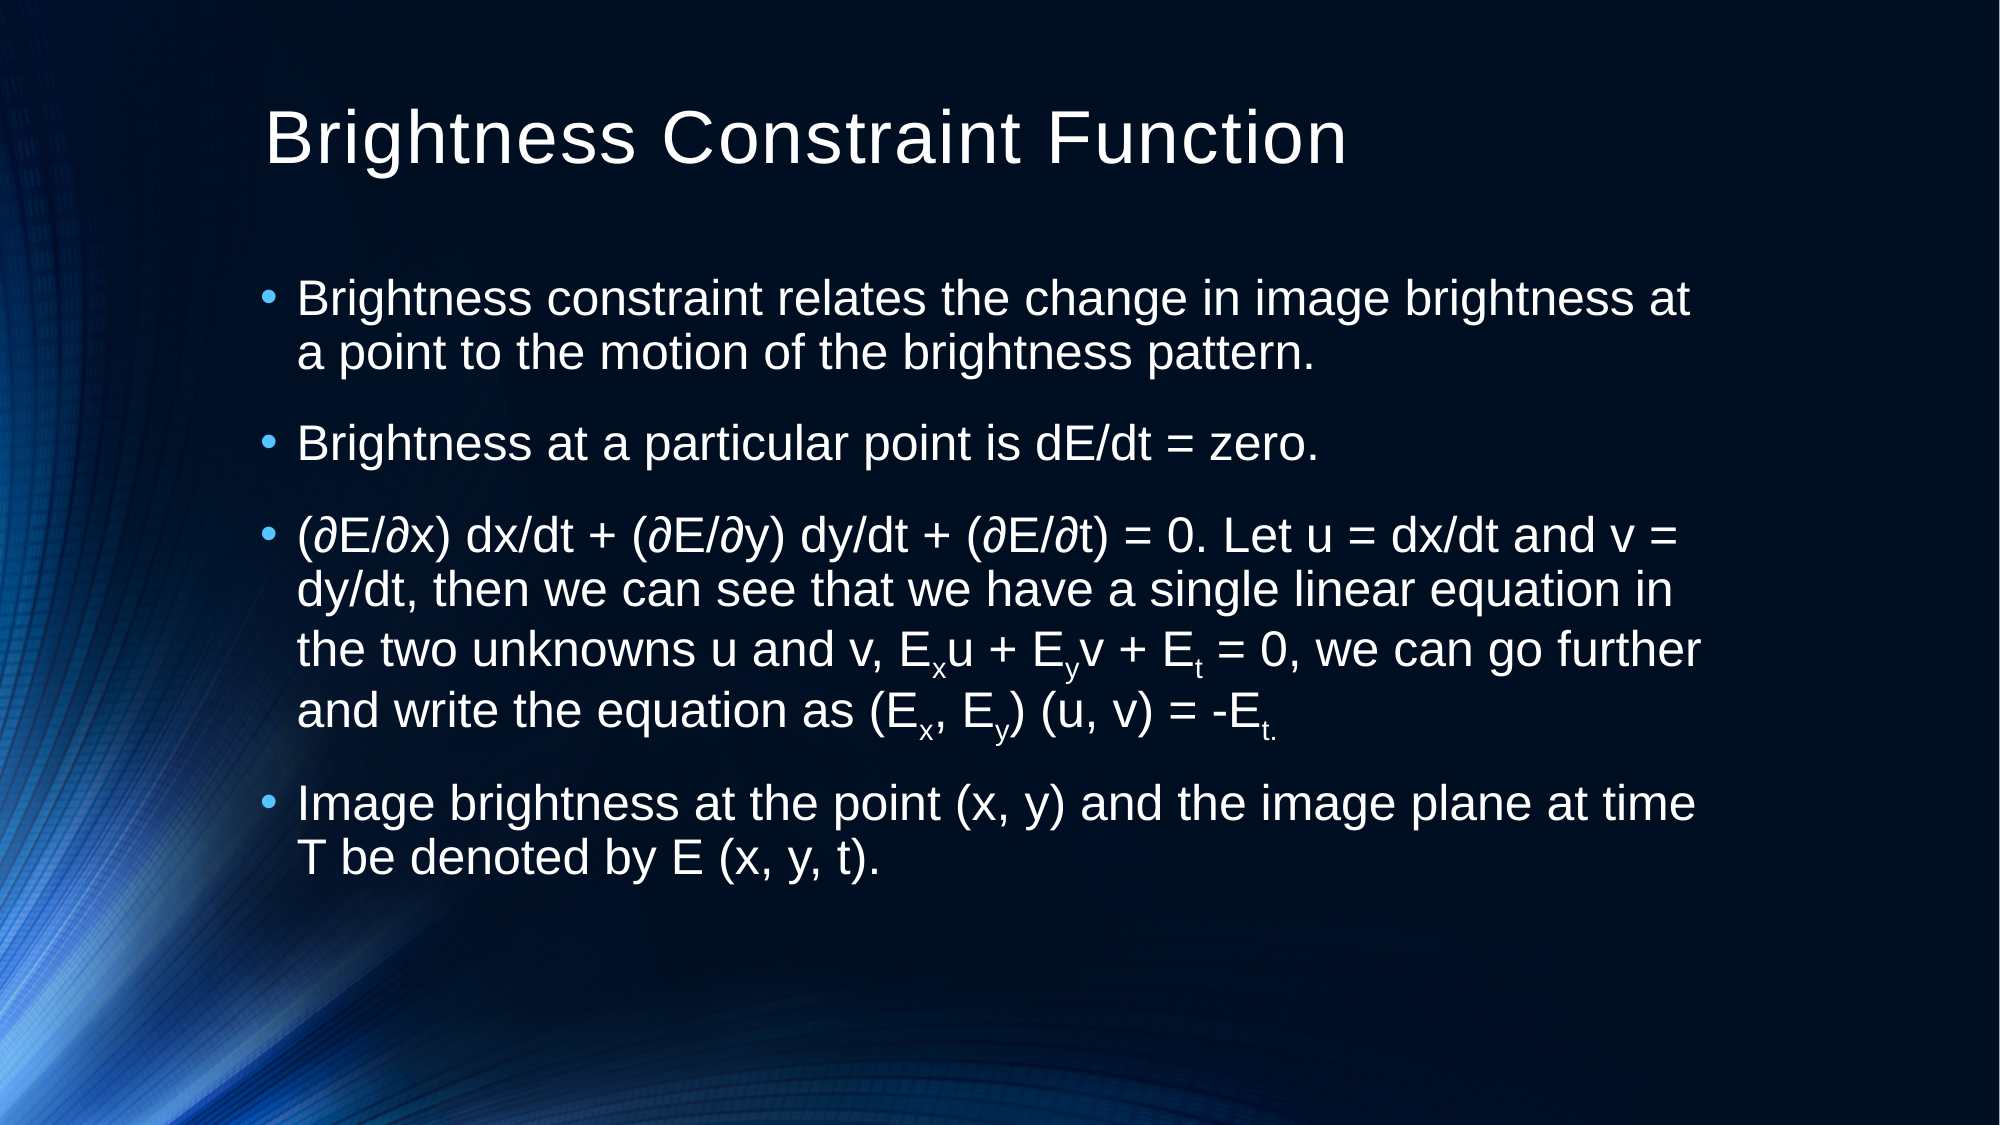

# Brightness Constraint Function

Brightness constraint relates the change in image brightness at a point to the motion of the brightness pattern.
Brightness at a particular point is dE/dt = zero.
(∂E/∂x) dx/dt + (∂E/∂y) dy/dt + (∂E/∂t) = 0. Let u = dx/dt and v = dy/dt, then we can see that we have a single linear equation in the two unknowns u and v, Exu + Eyv + Et = 0, we can go further and write the equation as (Ex, Ey) (u, v) = -Et.
Image brightness at the point (x, y) and the image plane at time T be denoted by E (x, y, t).